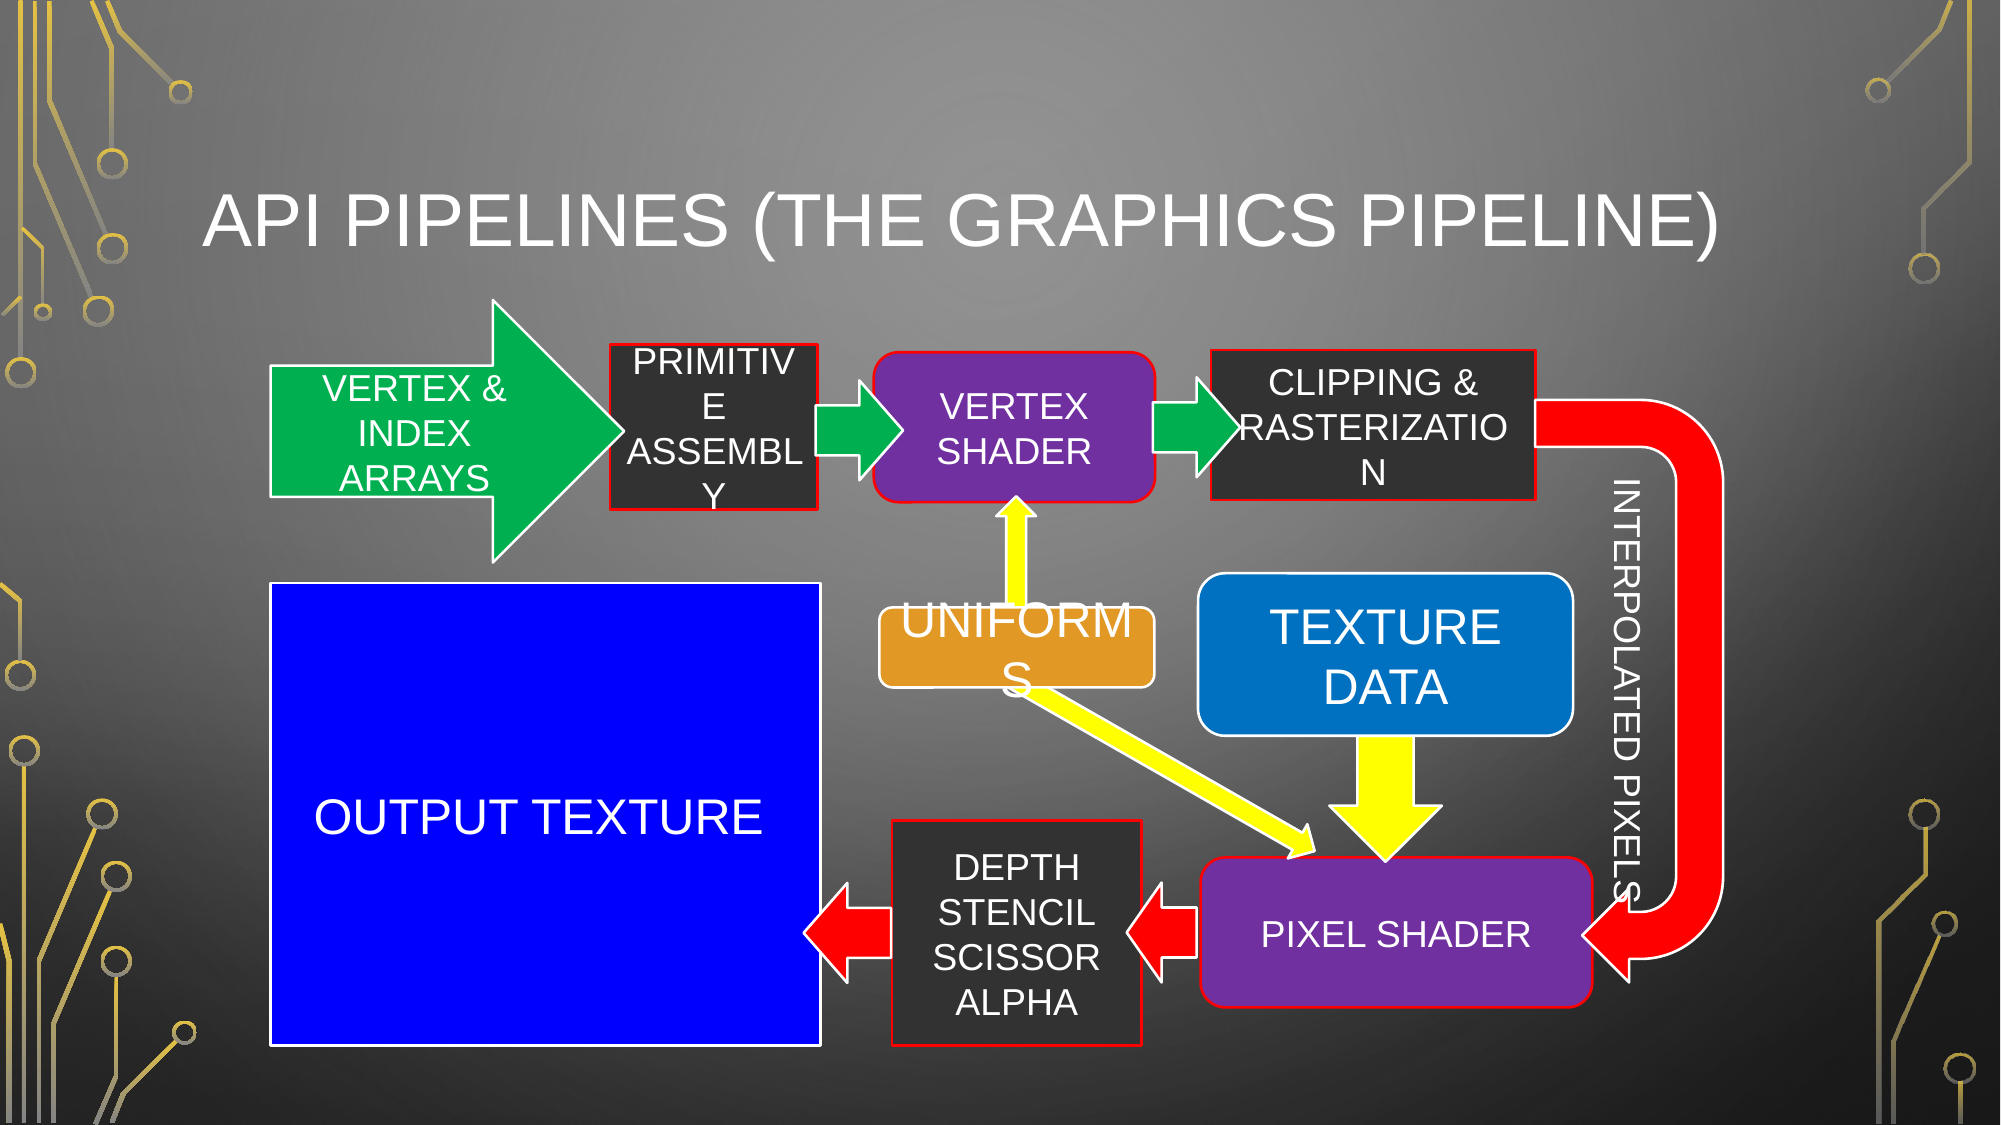

# API Pipelines (the graphics pipeline)
VERTEX & INDEX ARRAYS
PRIMITIVE ASSEMBLY
CLIPPING & RASTERIZATION
VERTEX SHADER

TEXTURE DATA

OUTPUT TEXTURE
INTERPOLATED PIXELS
UNIFORMS

DEPTH
STENCIL
SCISSOR
ALPHA
PIXEL SHADER